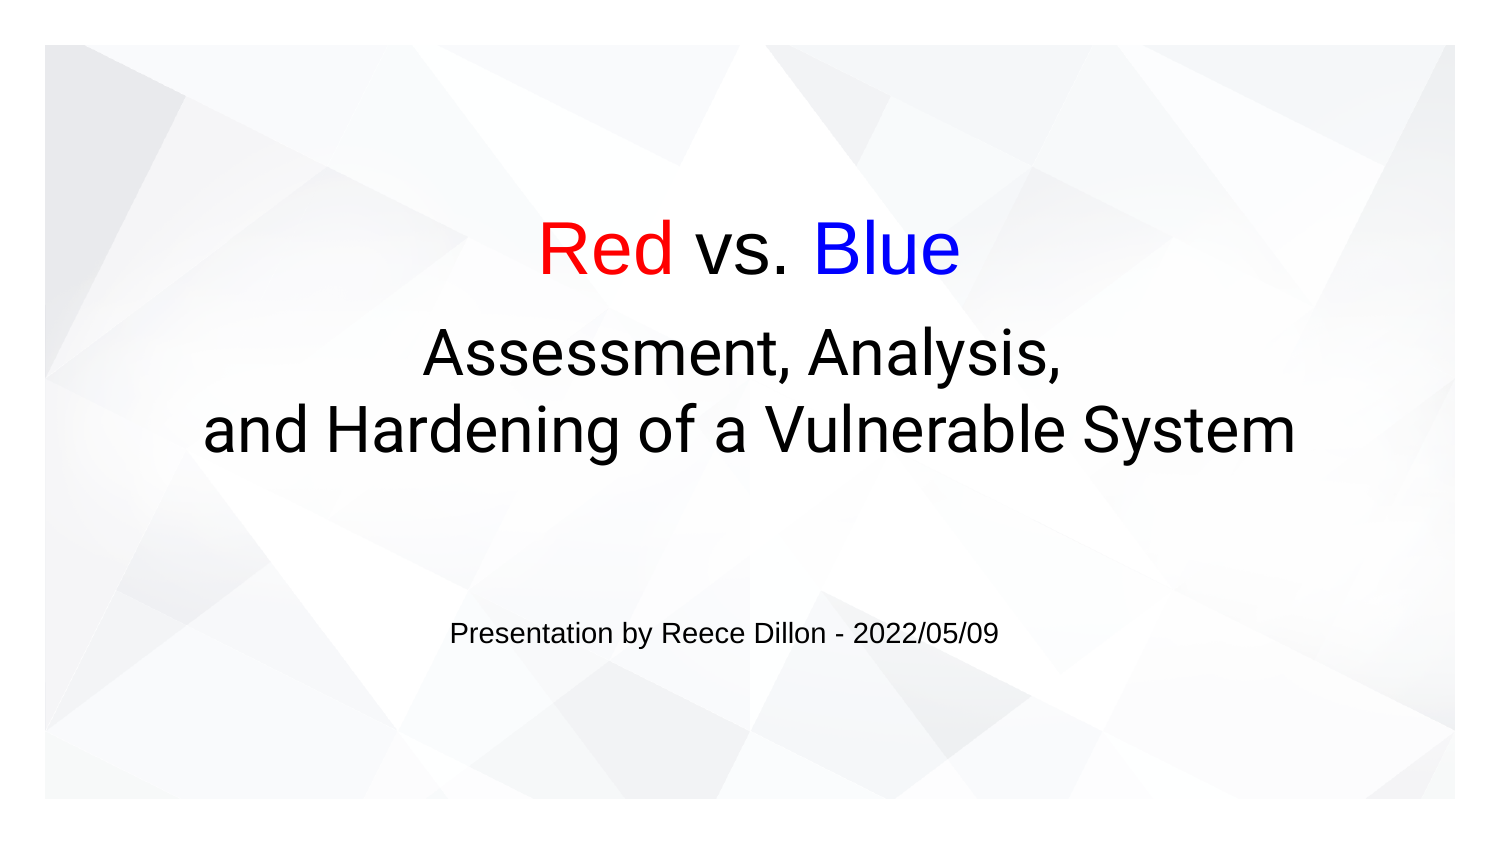

# Red vs. Blue
Assessment, Analysis,
and Hardening of a Vulnerable System
Presentation by Reece Dillon - 2022/05/09